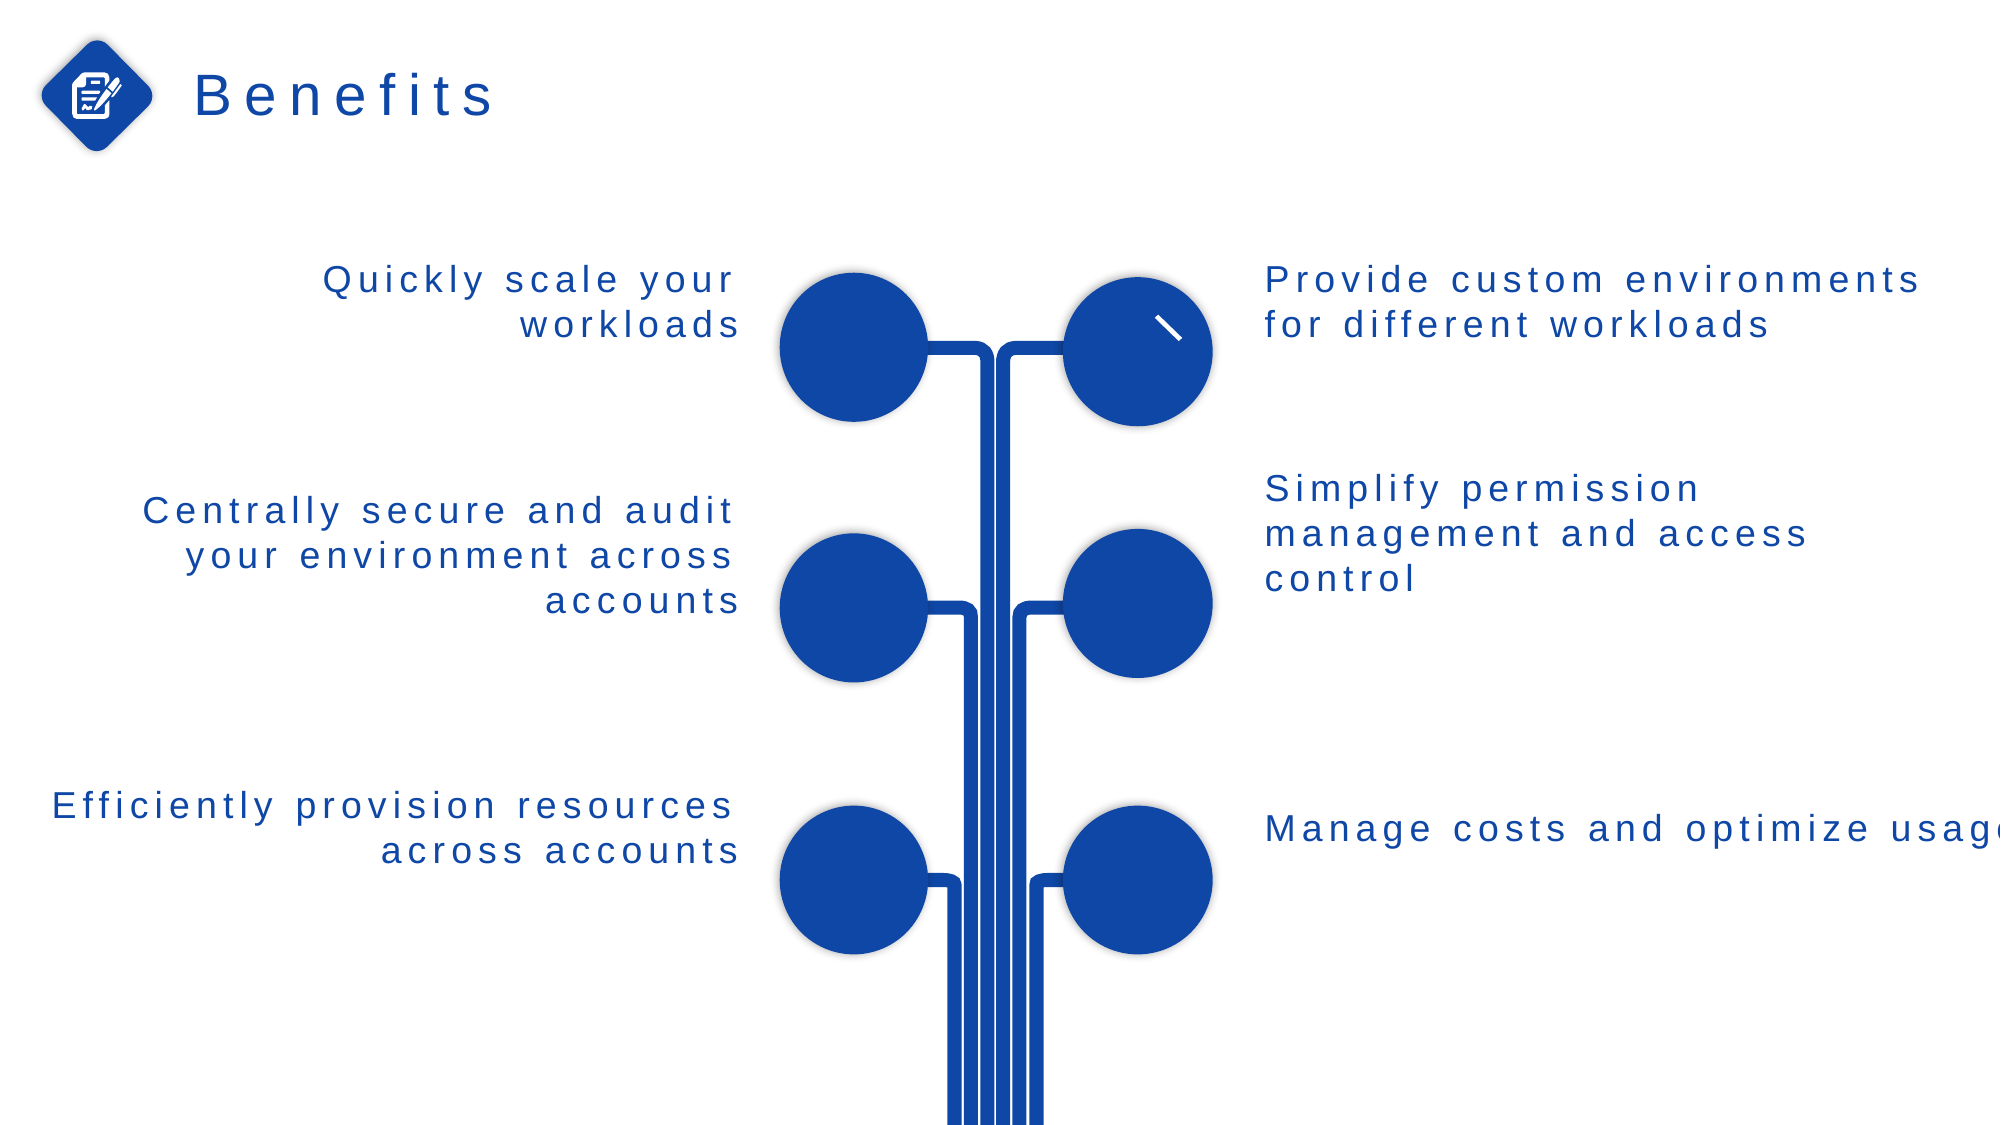

Benefits

Quickly scale your workloads

Provide custom environments for different workloads

Centrally secure and audit your environment across accounts

Simplify permission management and access control

Efficiently provision resources across accounts
Manage costs and optimize usage